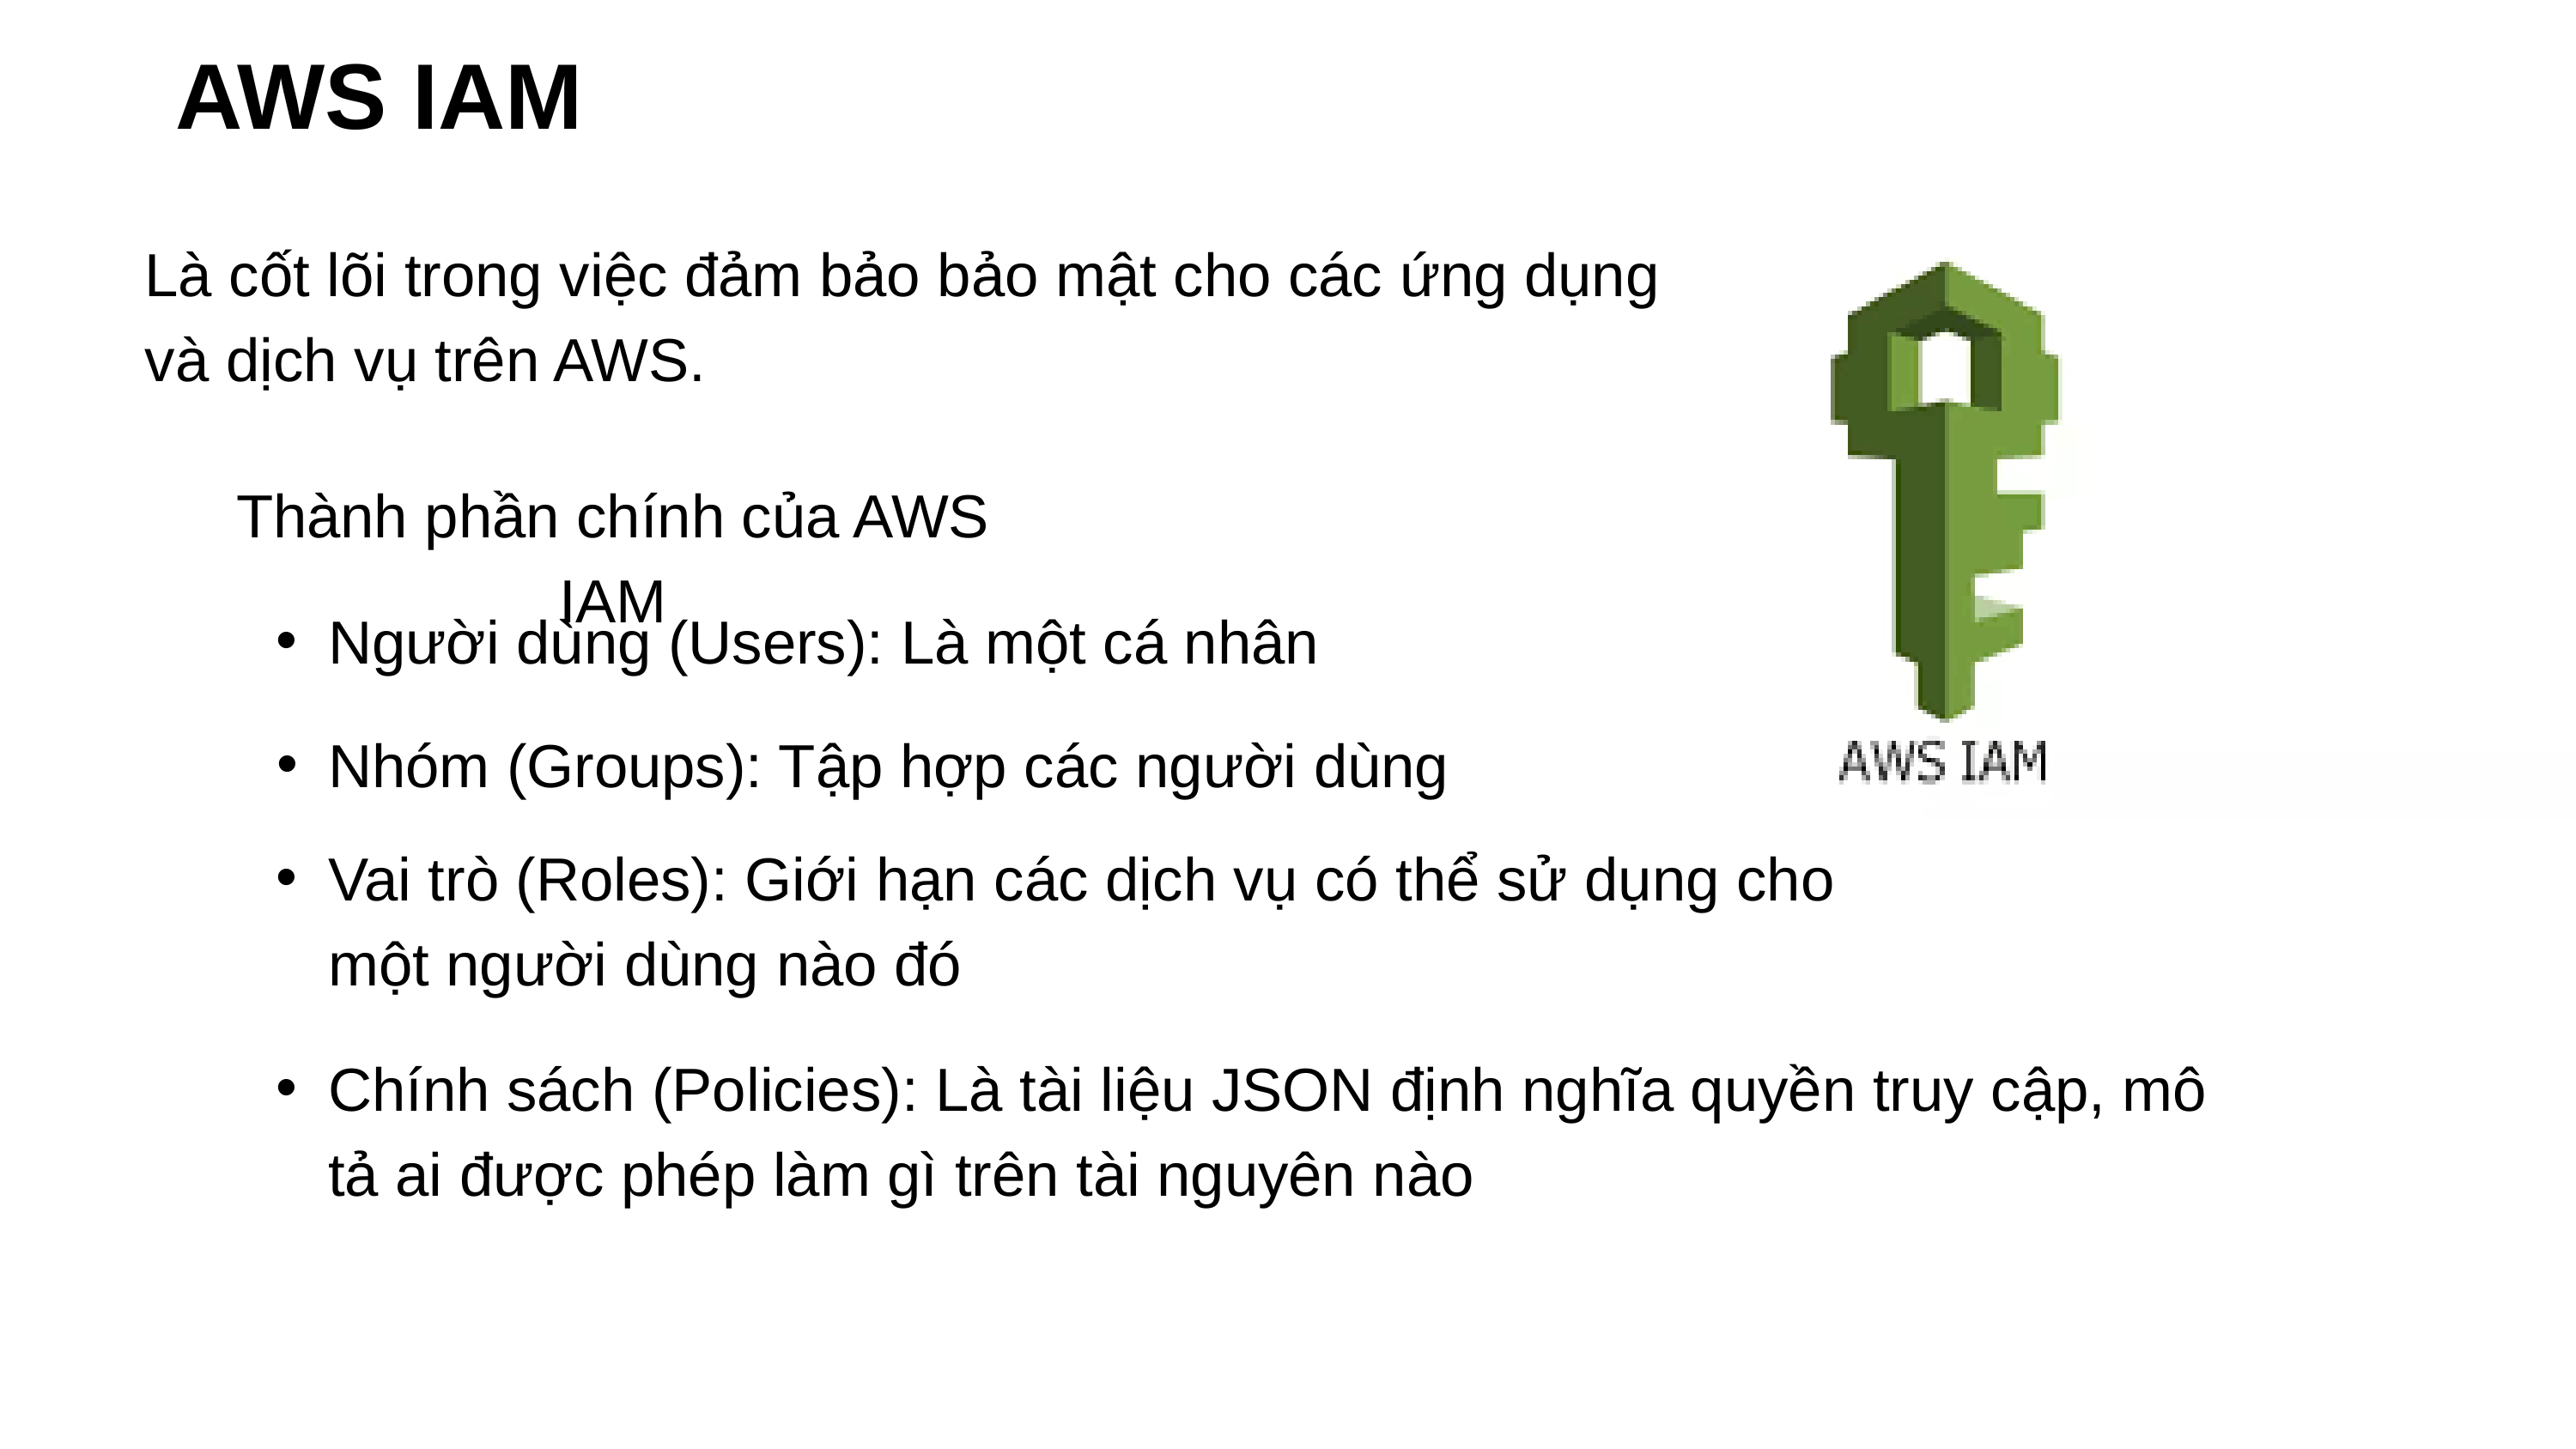

AWS IAM

Là cốt lõi trong việc đảm bảo bảo mật cho các ứng dụng và dịch vụ trên AWS.

Thành phần chính của AWS IAM
Người dùng (Users): Là một cá nhân
Nhóm (Groups): Tập hợp các người dùng
Vai trò (Roles): Giới hạn các dịch vụ có thể sử dụng cho một người dùng nào đó
Chính sách (Policies): Là tài liệu JSON định nghĩa quyền truy cập, mô tả ai được phép làm gì trên tài nguyên nào